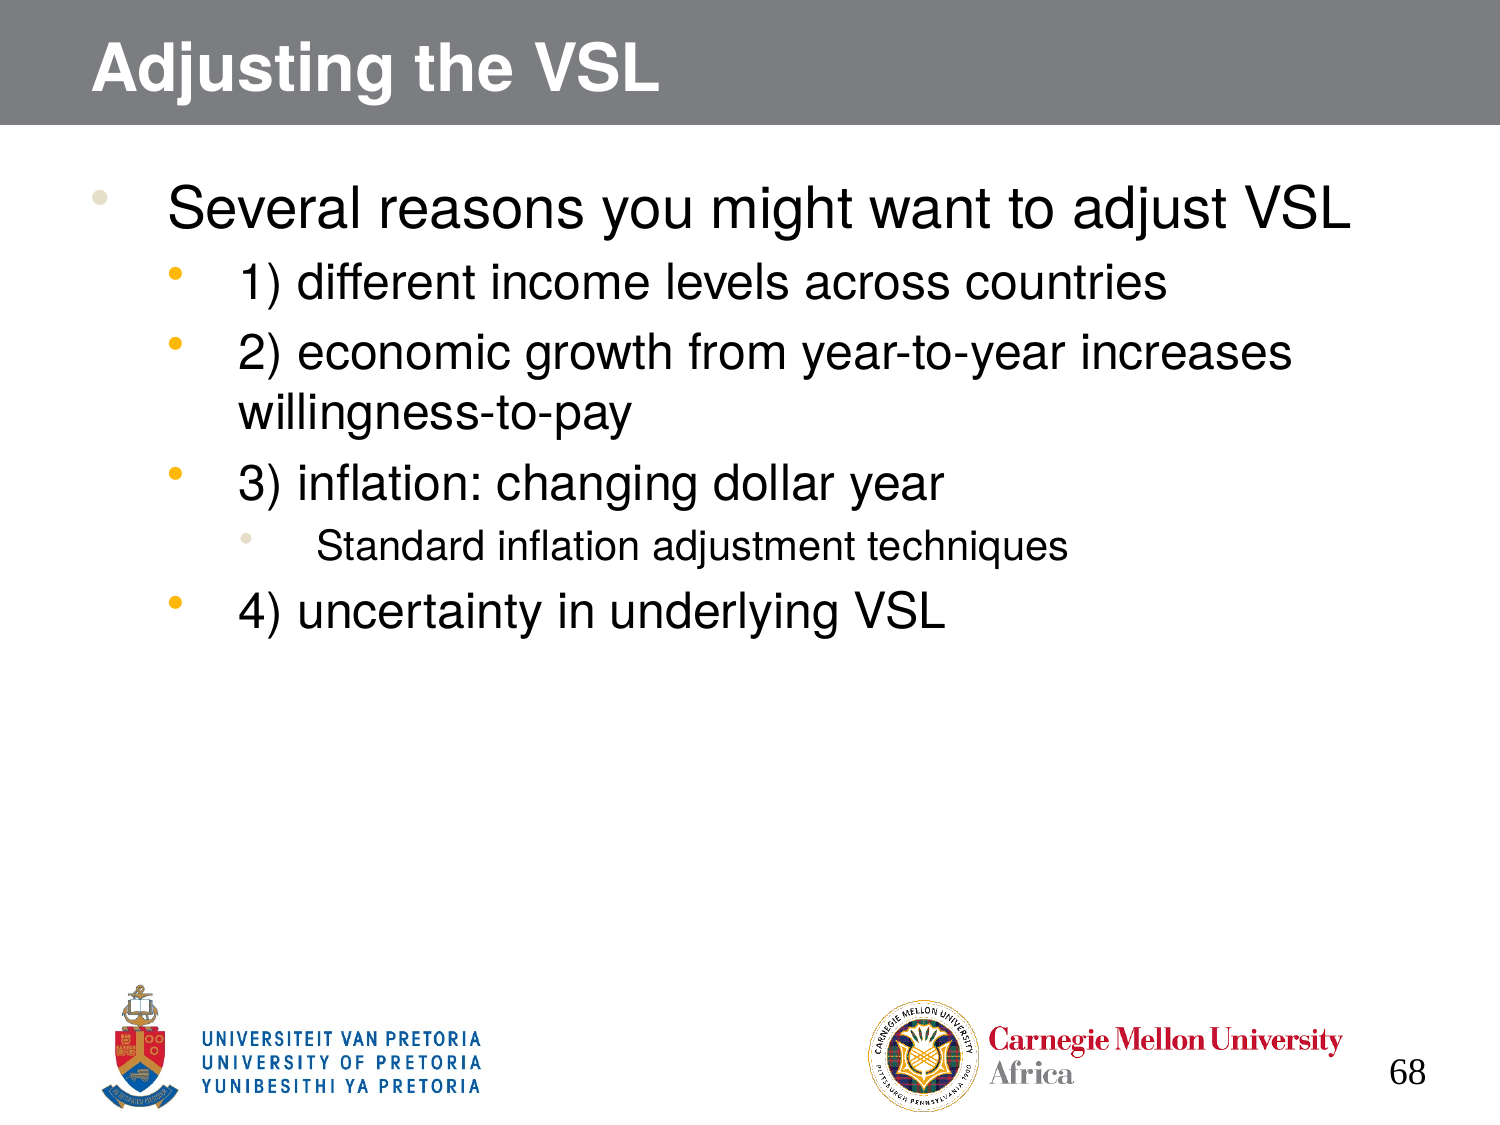

# Adjusting the VSL
Several reasons you might want to adjust VSL
1) different income levels across countries
2) economic growth from year-to-year increases willingness-to-pay
3) inflation: changing dollar year
Standard inflation adjustment techniques
4) uncertainty in underlying VSL